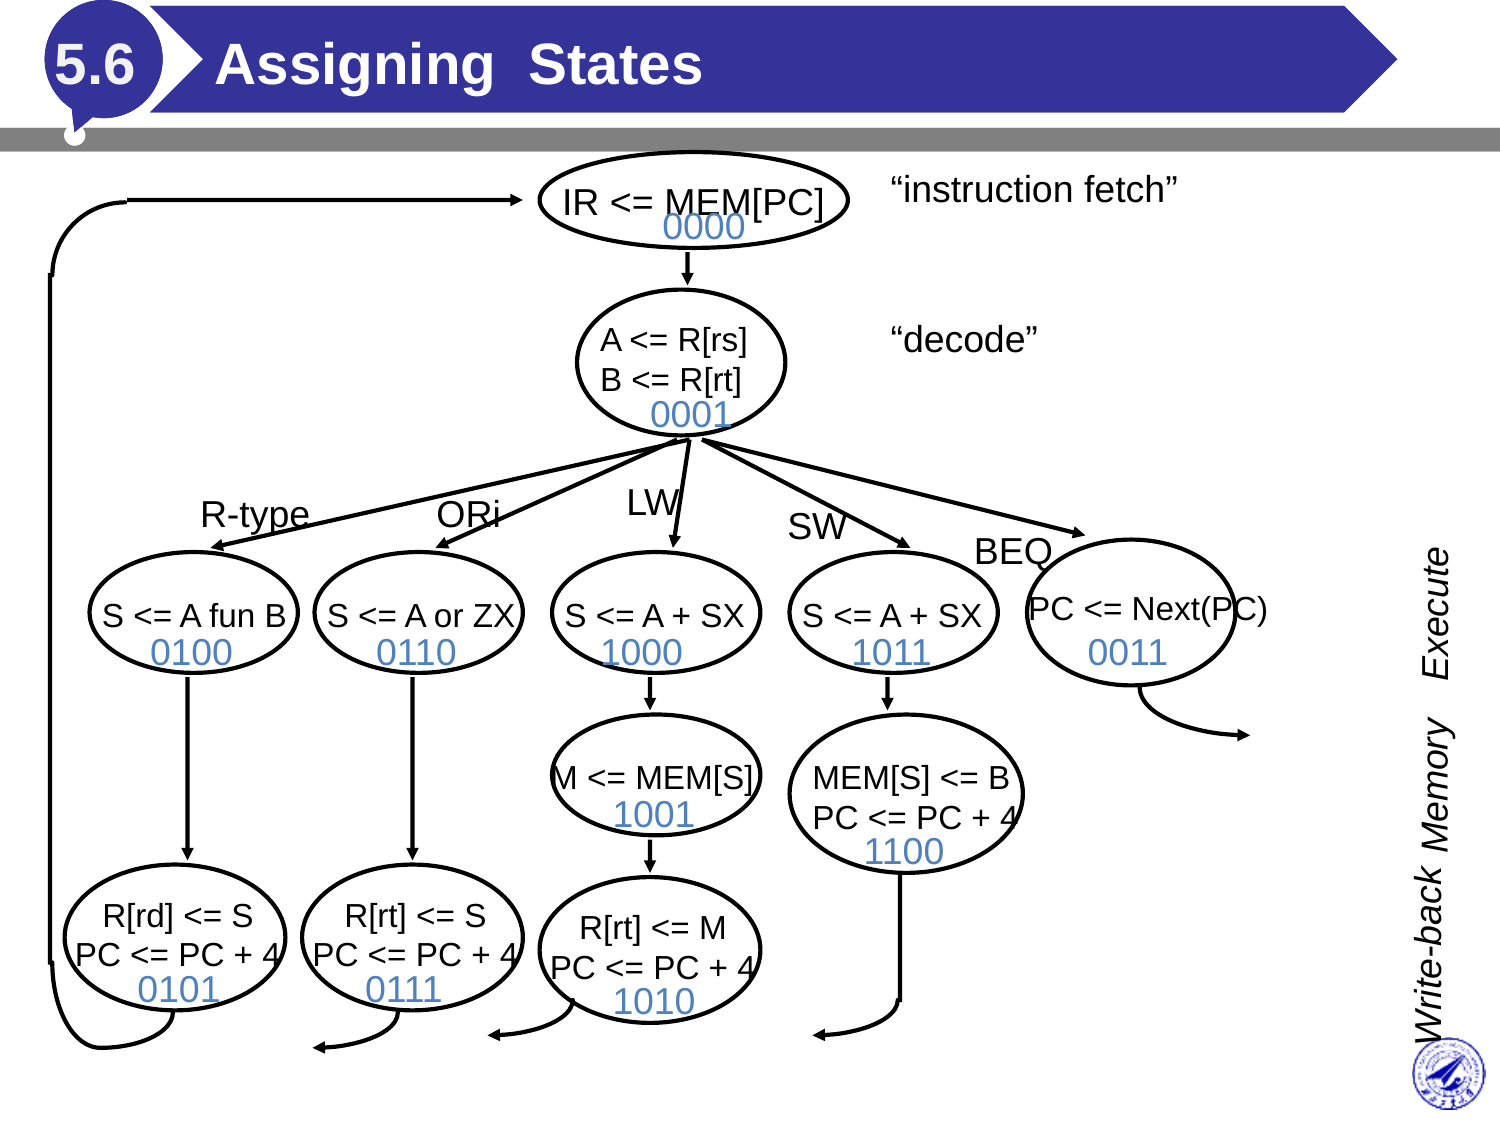

# Assigning  States
5.6

“instruction fetch”
IR <= MEM[PC]
0000

“decode”
A <= R[rs]
B <= R[rt]
0001

LW
R-type
ORi
SW
BEQ
Execute
Memory
Write-back

PC <= Next(PC)
S <= A fun B
S <= A or ZX
S <= A + SX
S <= A + SX
0100
0110
1000
1011
0011

M <= MEM[S]
MEM[S] <= B
PC <= PC + 4
1001
1100

R[rd] <= S
PC <= PC + 4
R[rt] <= S
PC <= PC + 4
R[rt] <= M
PC <= PC + 4
0101
0111

1010